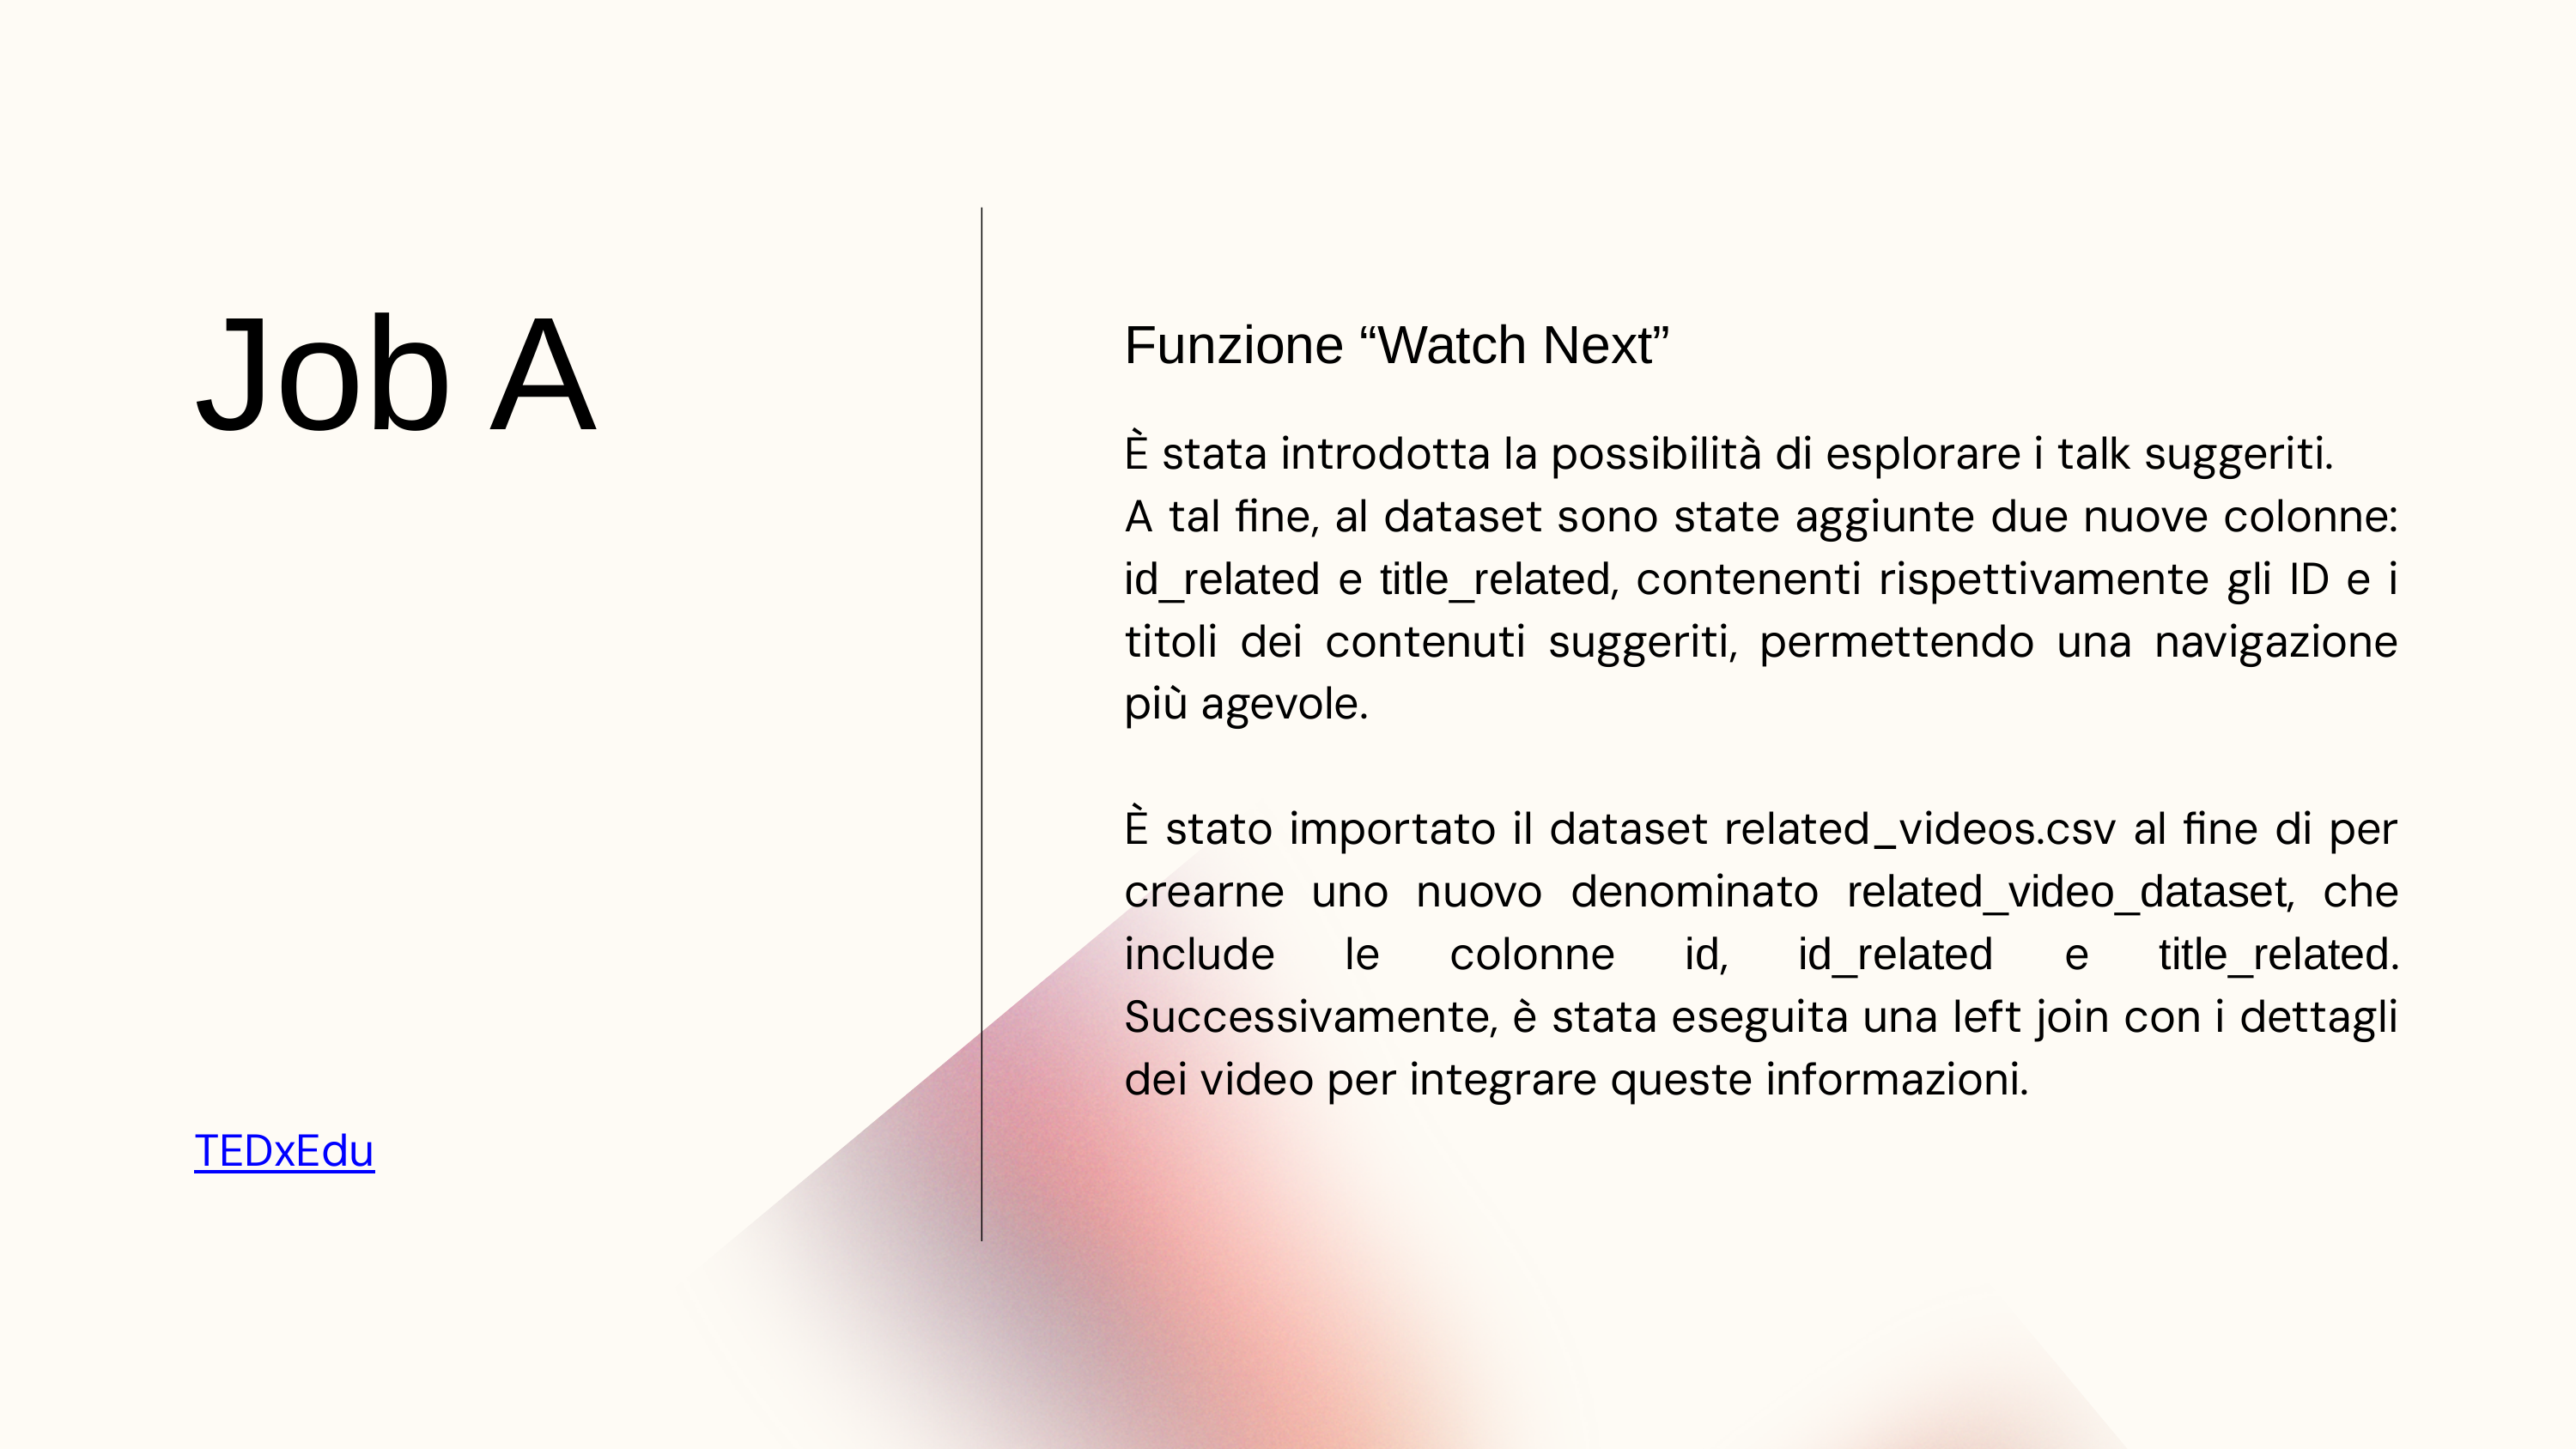

Job A

Funzione “Watch Next”
È stata introdotta la possibilità di esplorare i talk suggeriti.
A tal fine, al dataset sono state aggiunte due nuove colonne: id_related e title_related, contenenti rispettivamente gli ID e i titoli dei contenuti suggeriti, permettendo una navigazione più agevole.

È stato importato il dataset related_videos.csv al fine di per crearne uno nuovo denominato related_video_dataset, che include le colonne id, id_related e title_related. Successivamente, è stata eseguita una left join con i dettagli dei video per integrare queste informazioni.

TEDxEdu